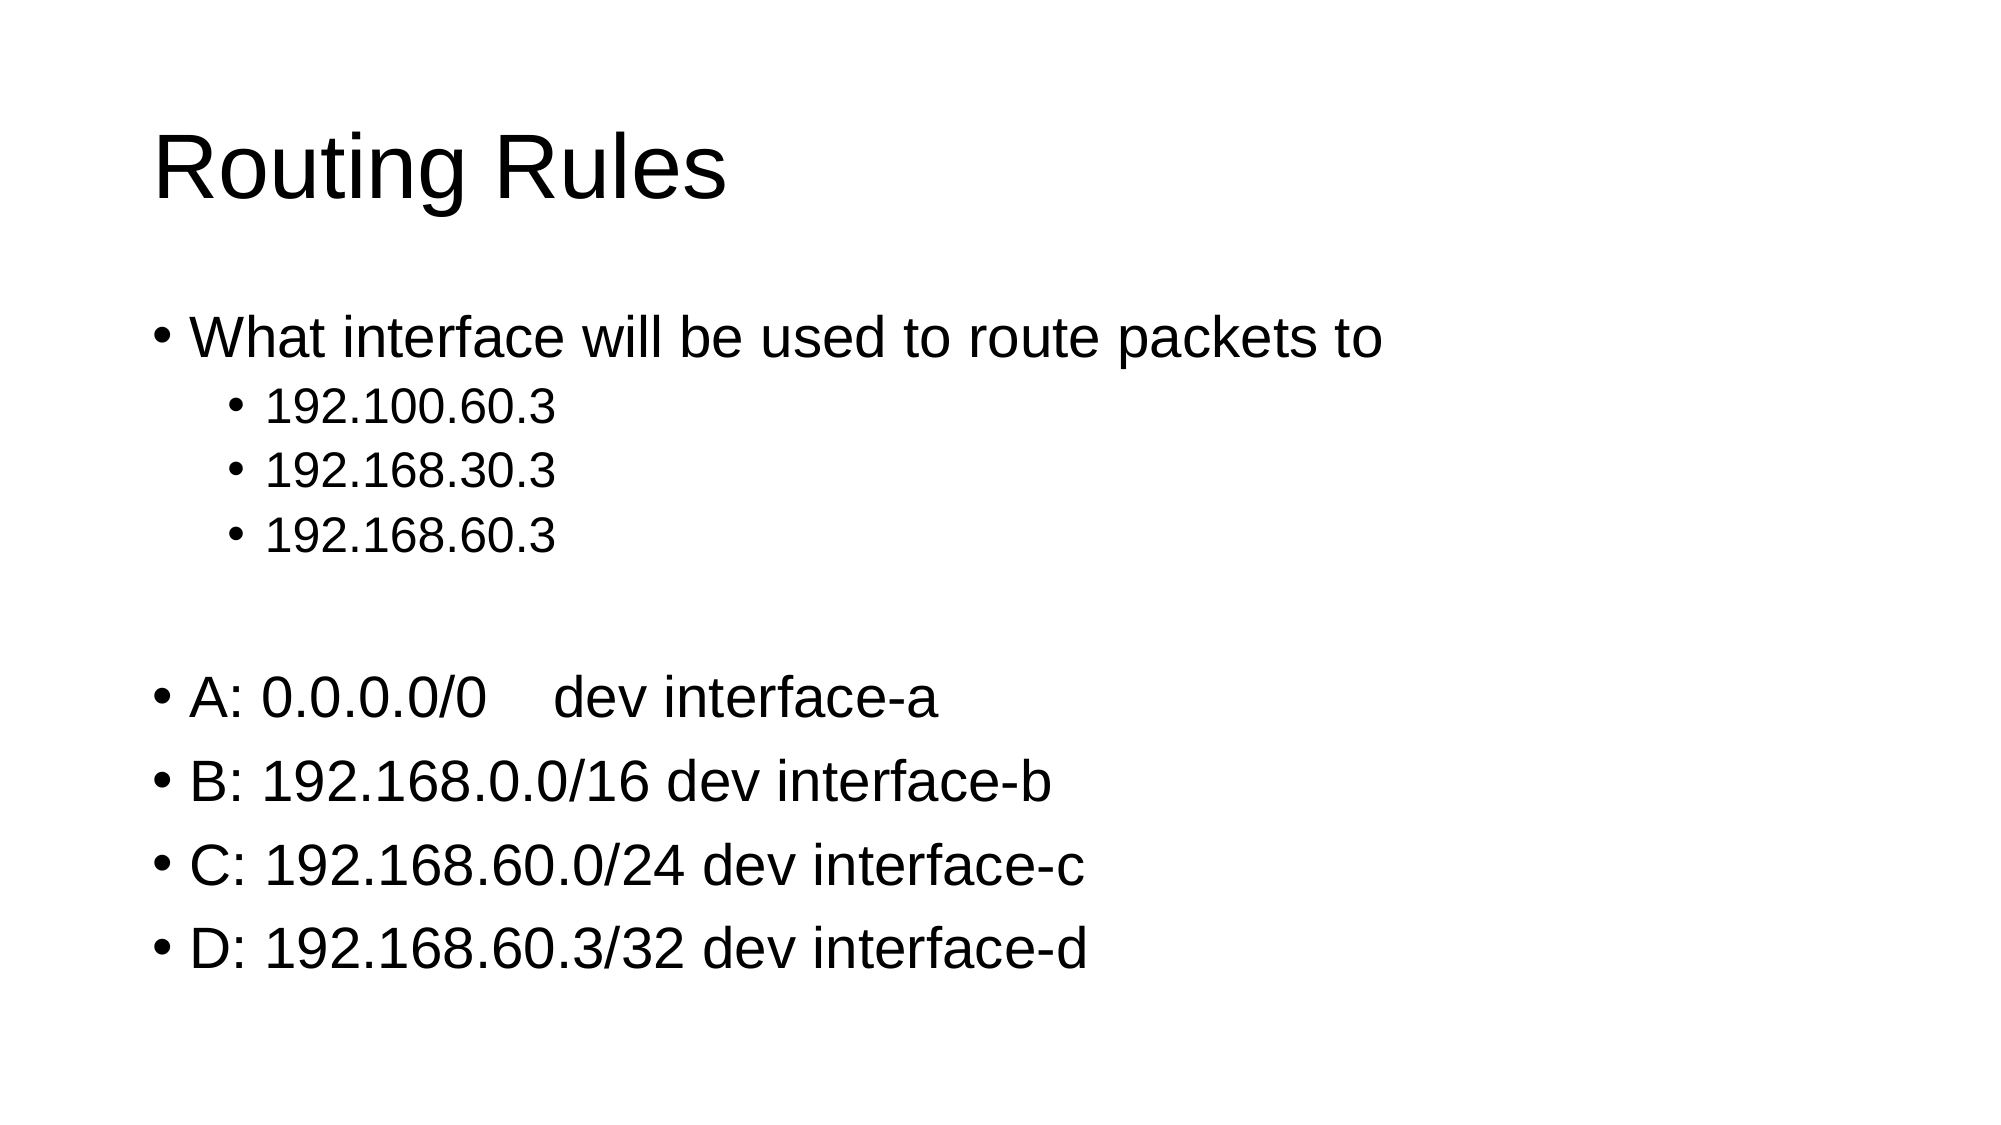

# Routing Rules
What interface will be used to route packets to
192.100.60.3
192.168.30.3
192.168.60.3

A: 0.0.0.0/0    dev interface-a
B: 192.168.0.0/16 dev interface-b
C: 192.168.60.0/24 dev interface-c
D: 192.168.60.3/32 dev interface-d